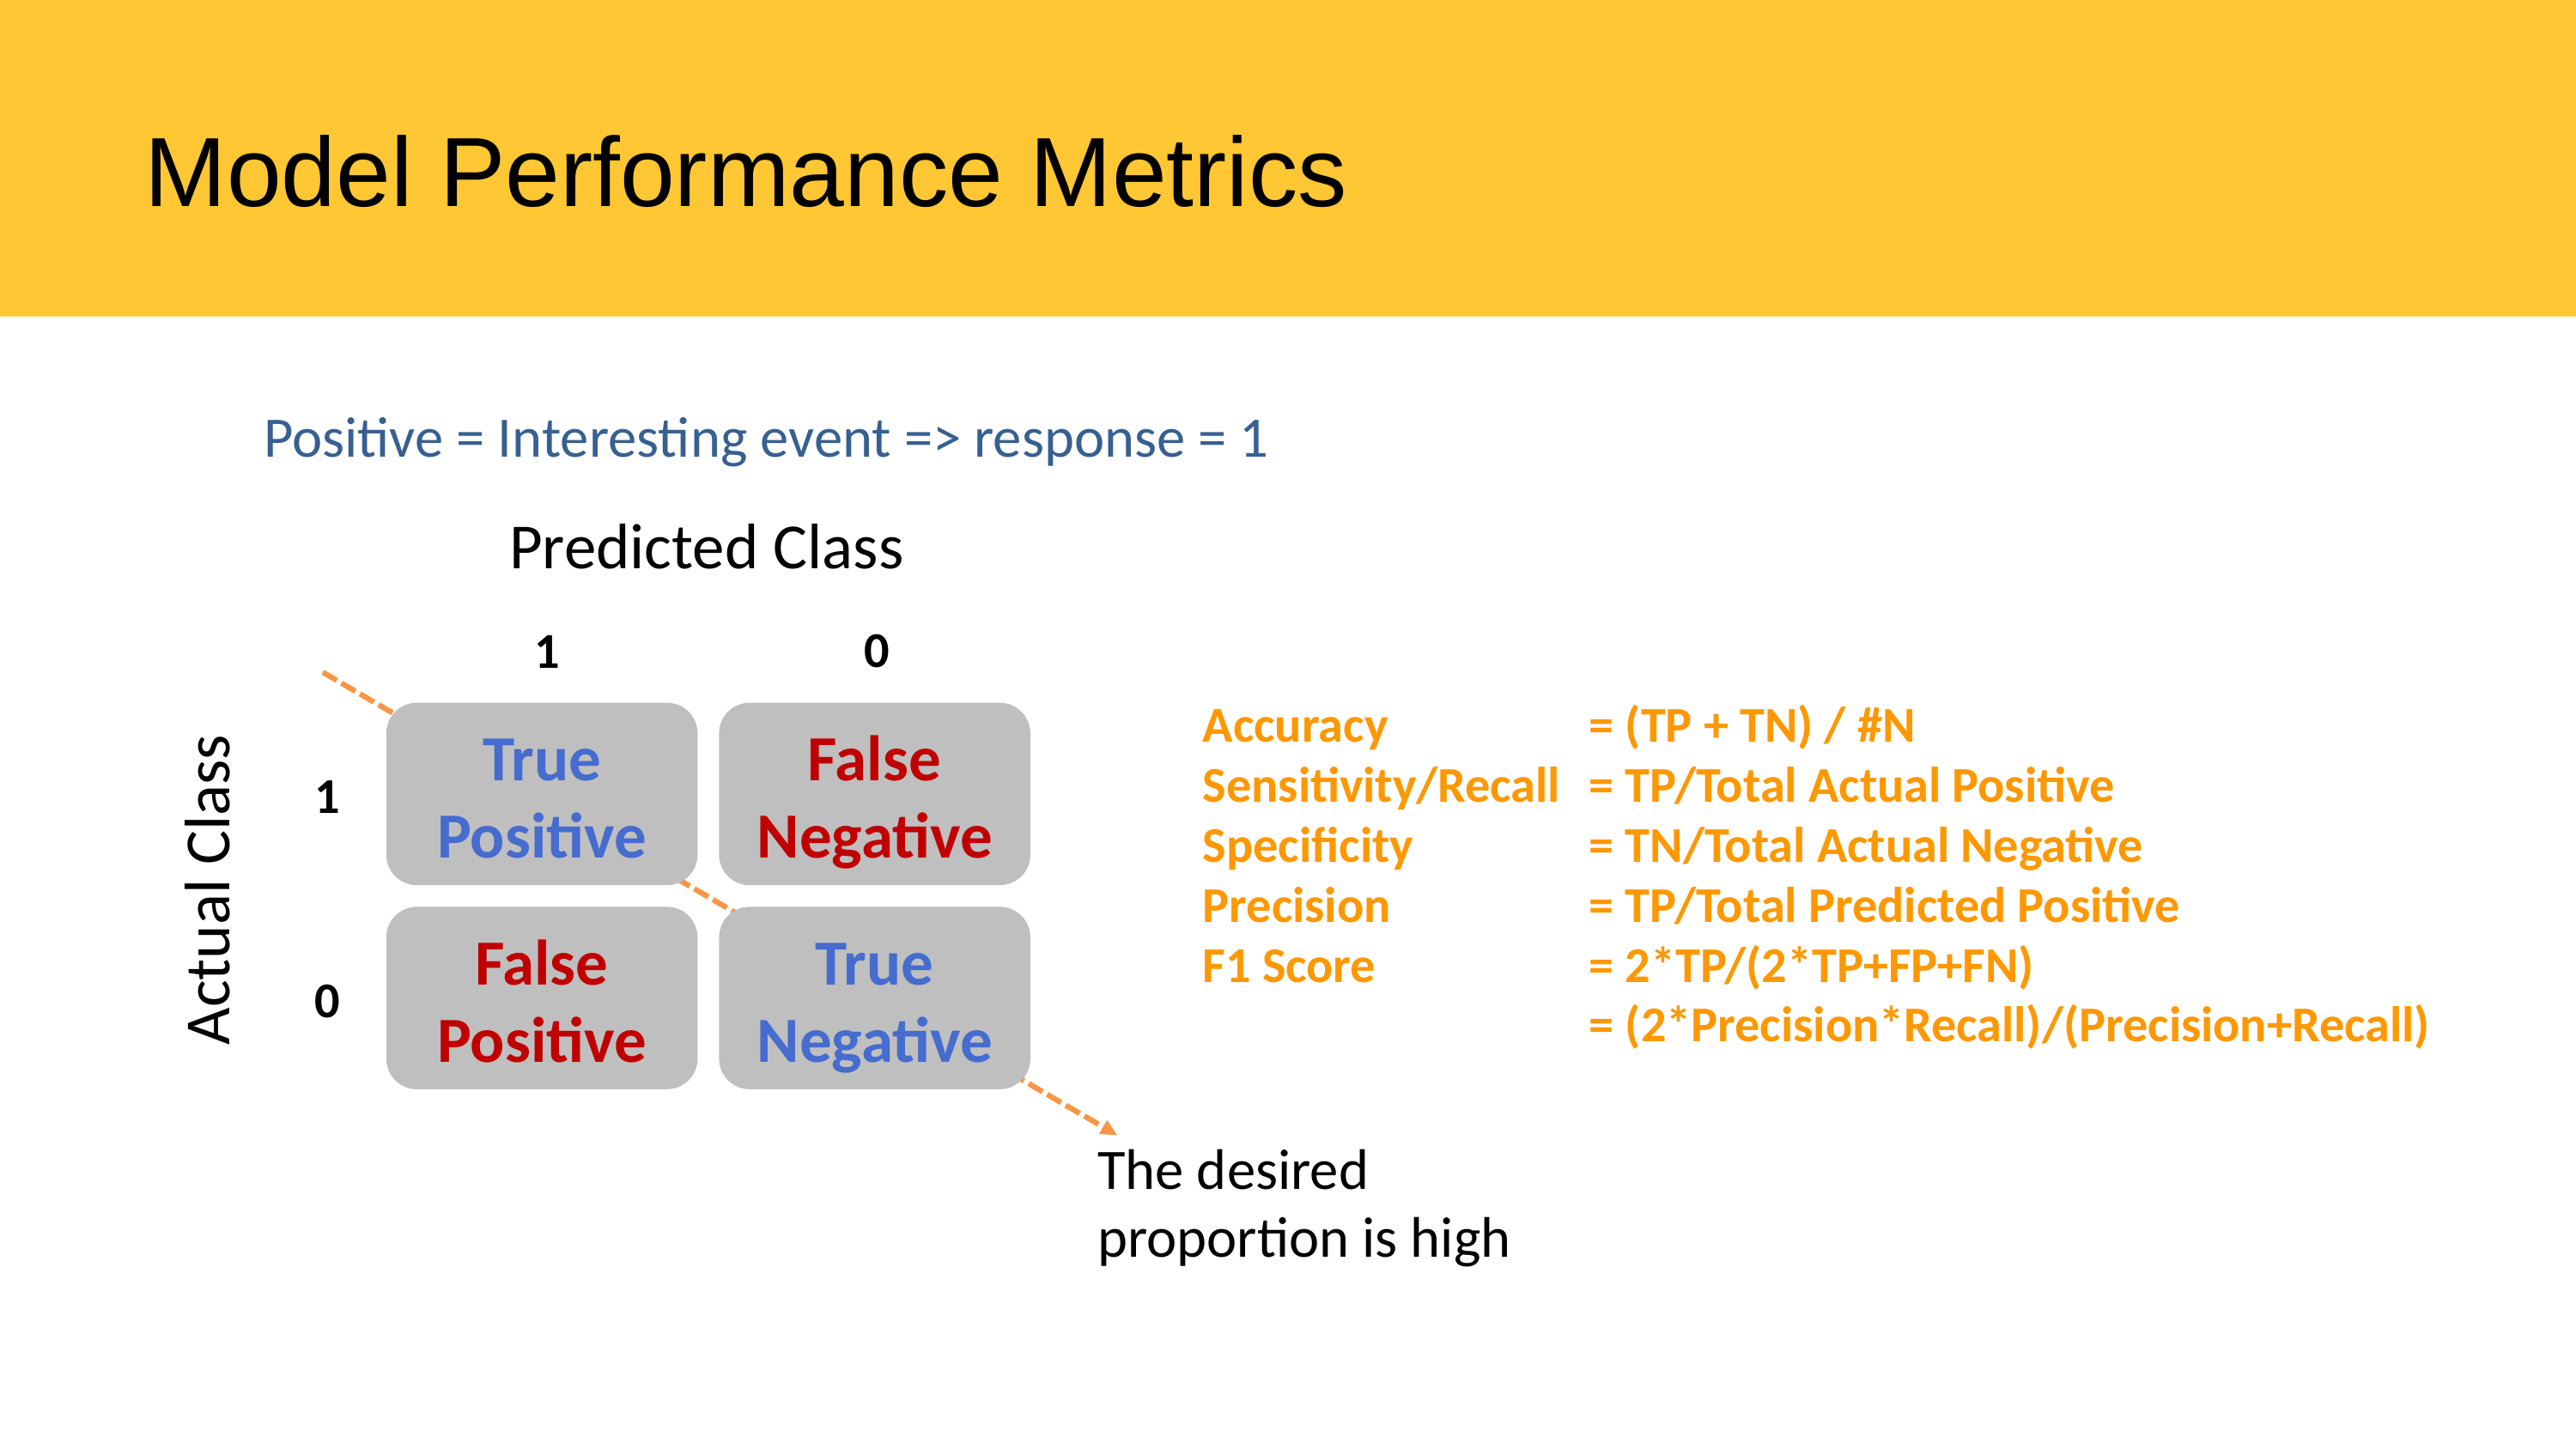

Model Performance Metrics
Positive = Interesting event => response = 1
Predicted Class
0
1
Accuracy 		= (TP + TN) / #N
Sensitivity/Recall 	= TP/Total Actual Positive
Specificity 		= TN/Total Actual Negative
Precision 		= TP/Total Predicted Positive
F1 Score		= 2*TP/(2*TP+FP+FN)
			= (2*Precision*Recall)/(Precision+Recall)
True Positive
False Negative
1
Actual Class
False Positive
True Negative
0
The desired proportion is high